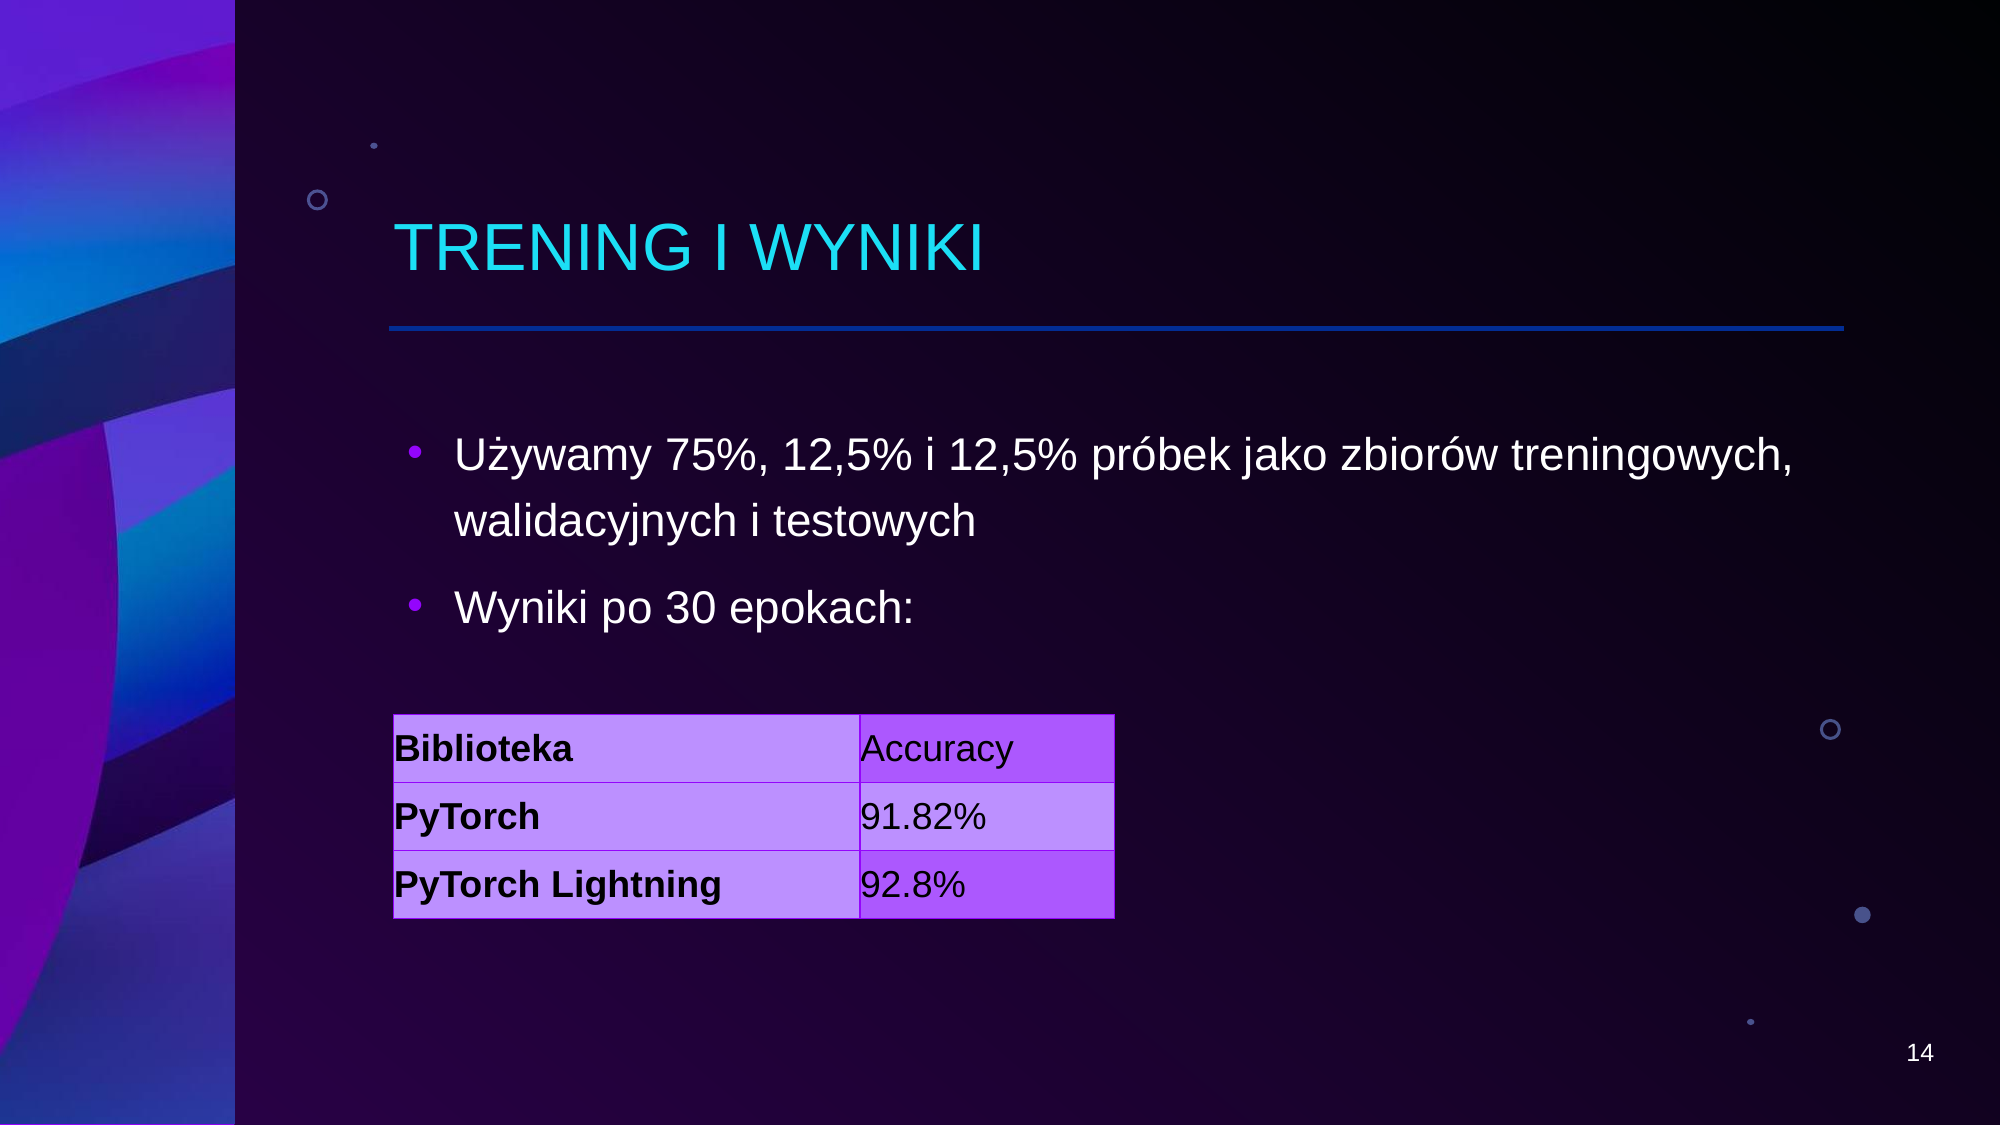

# Trening i wyniki
Używamy 75%, 12,5% i 12,5% próbek jako zbiorów treningowych, walidacyjnych i testowych
Wyniki po 30 epokach:

| Biblioteka | Accuracy |
| --- | --- |
| PyTorch | 91.82% |
| PyTorch Lightning | 92.8% |
14